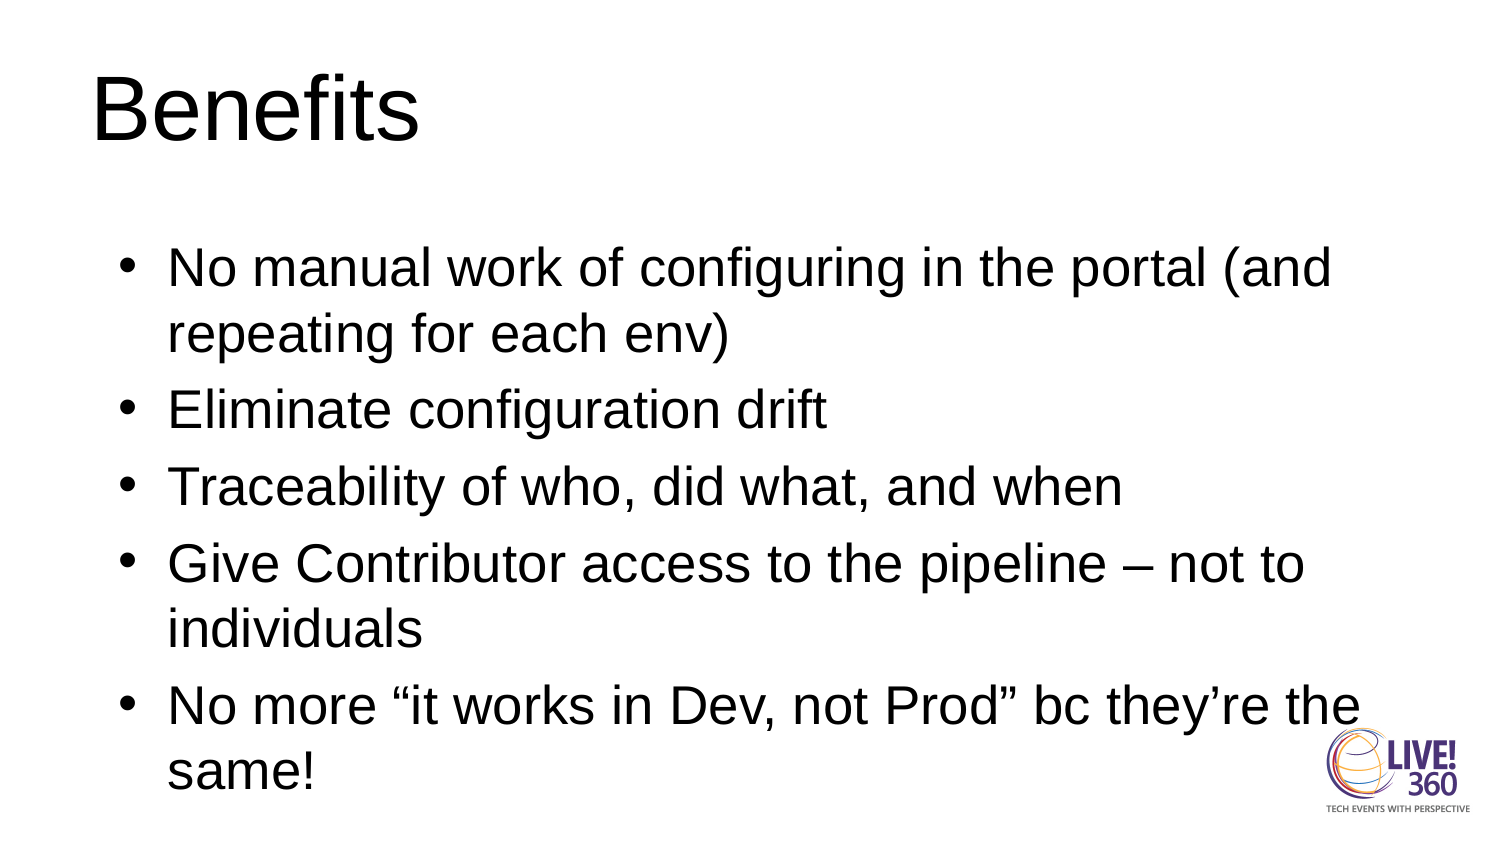

# Benefits
No manual work of configuring in the portal (and repeating for each env)
Eliminate configuration drift
Traceability of who, did what, and when
Give Contributor access to the pipeline – not to individuals
No more “it works in Dev, not Prod” bc they’re the same!